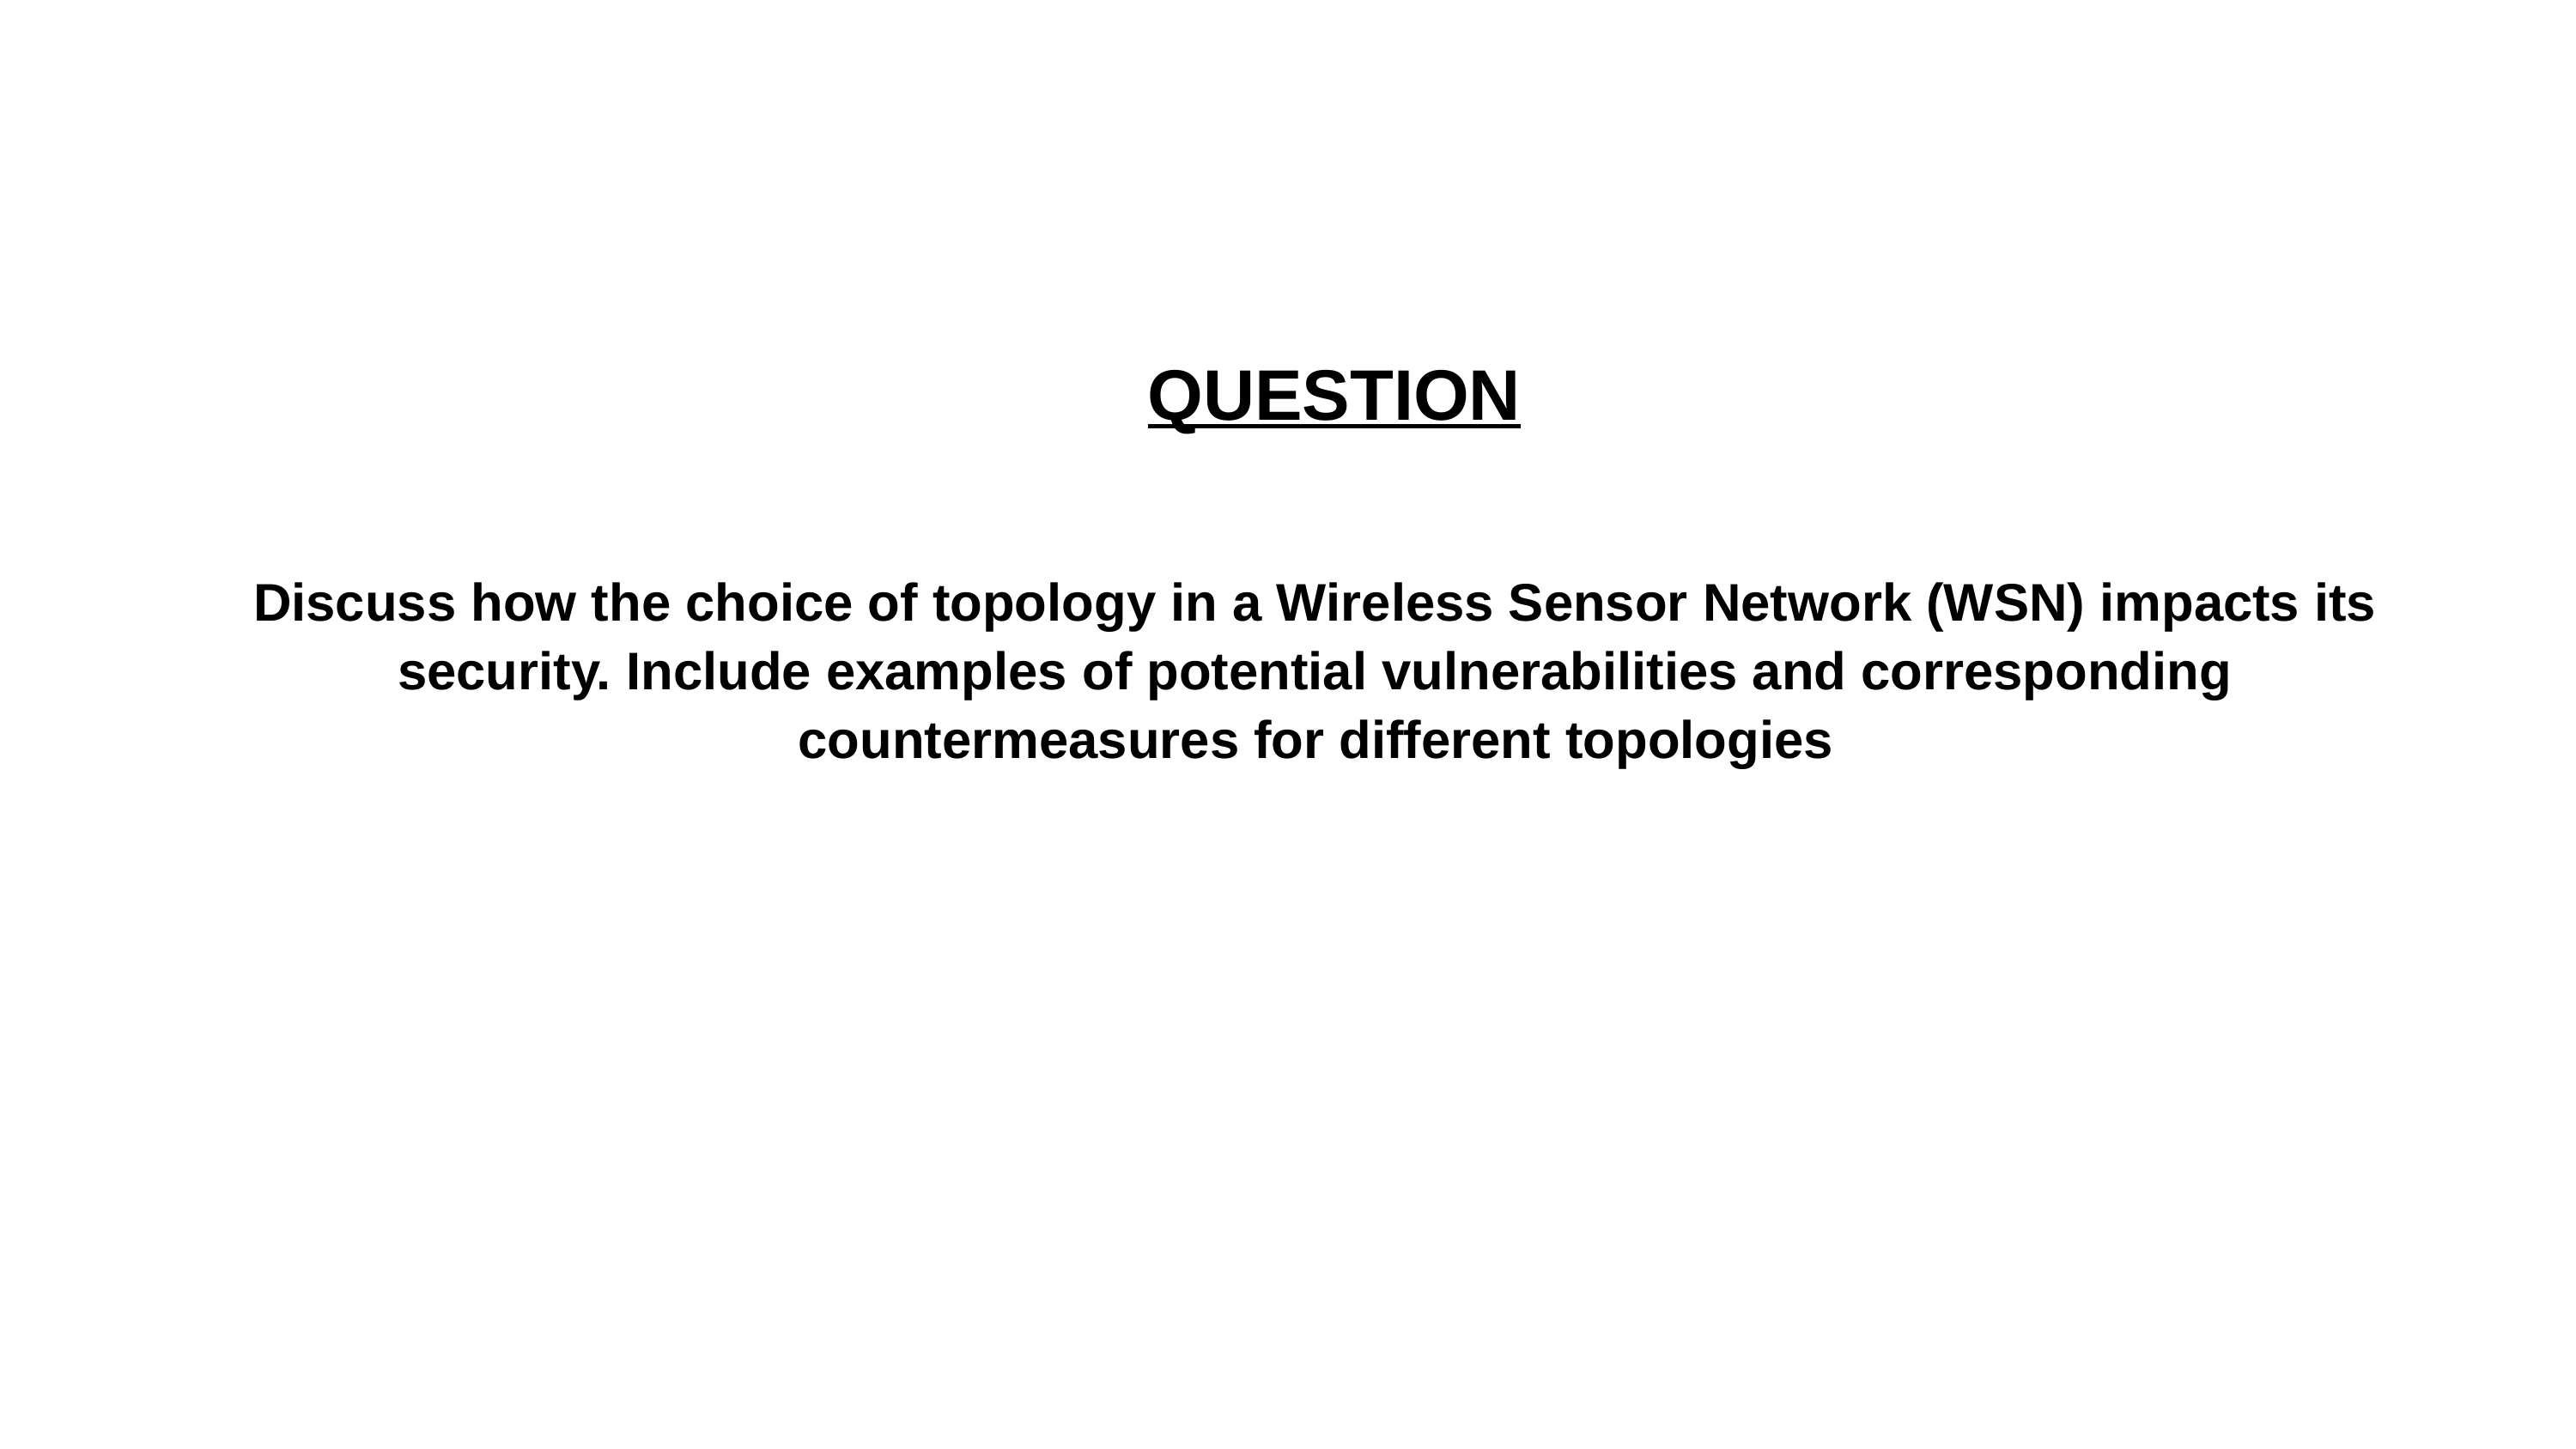

QUESTION
Discuss how the choice of topology in a Wireless Sensor Network (WSN) impacts its security. Include examples of potential vulnerabilities and corresponding countermeasures for different topologies